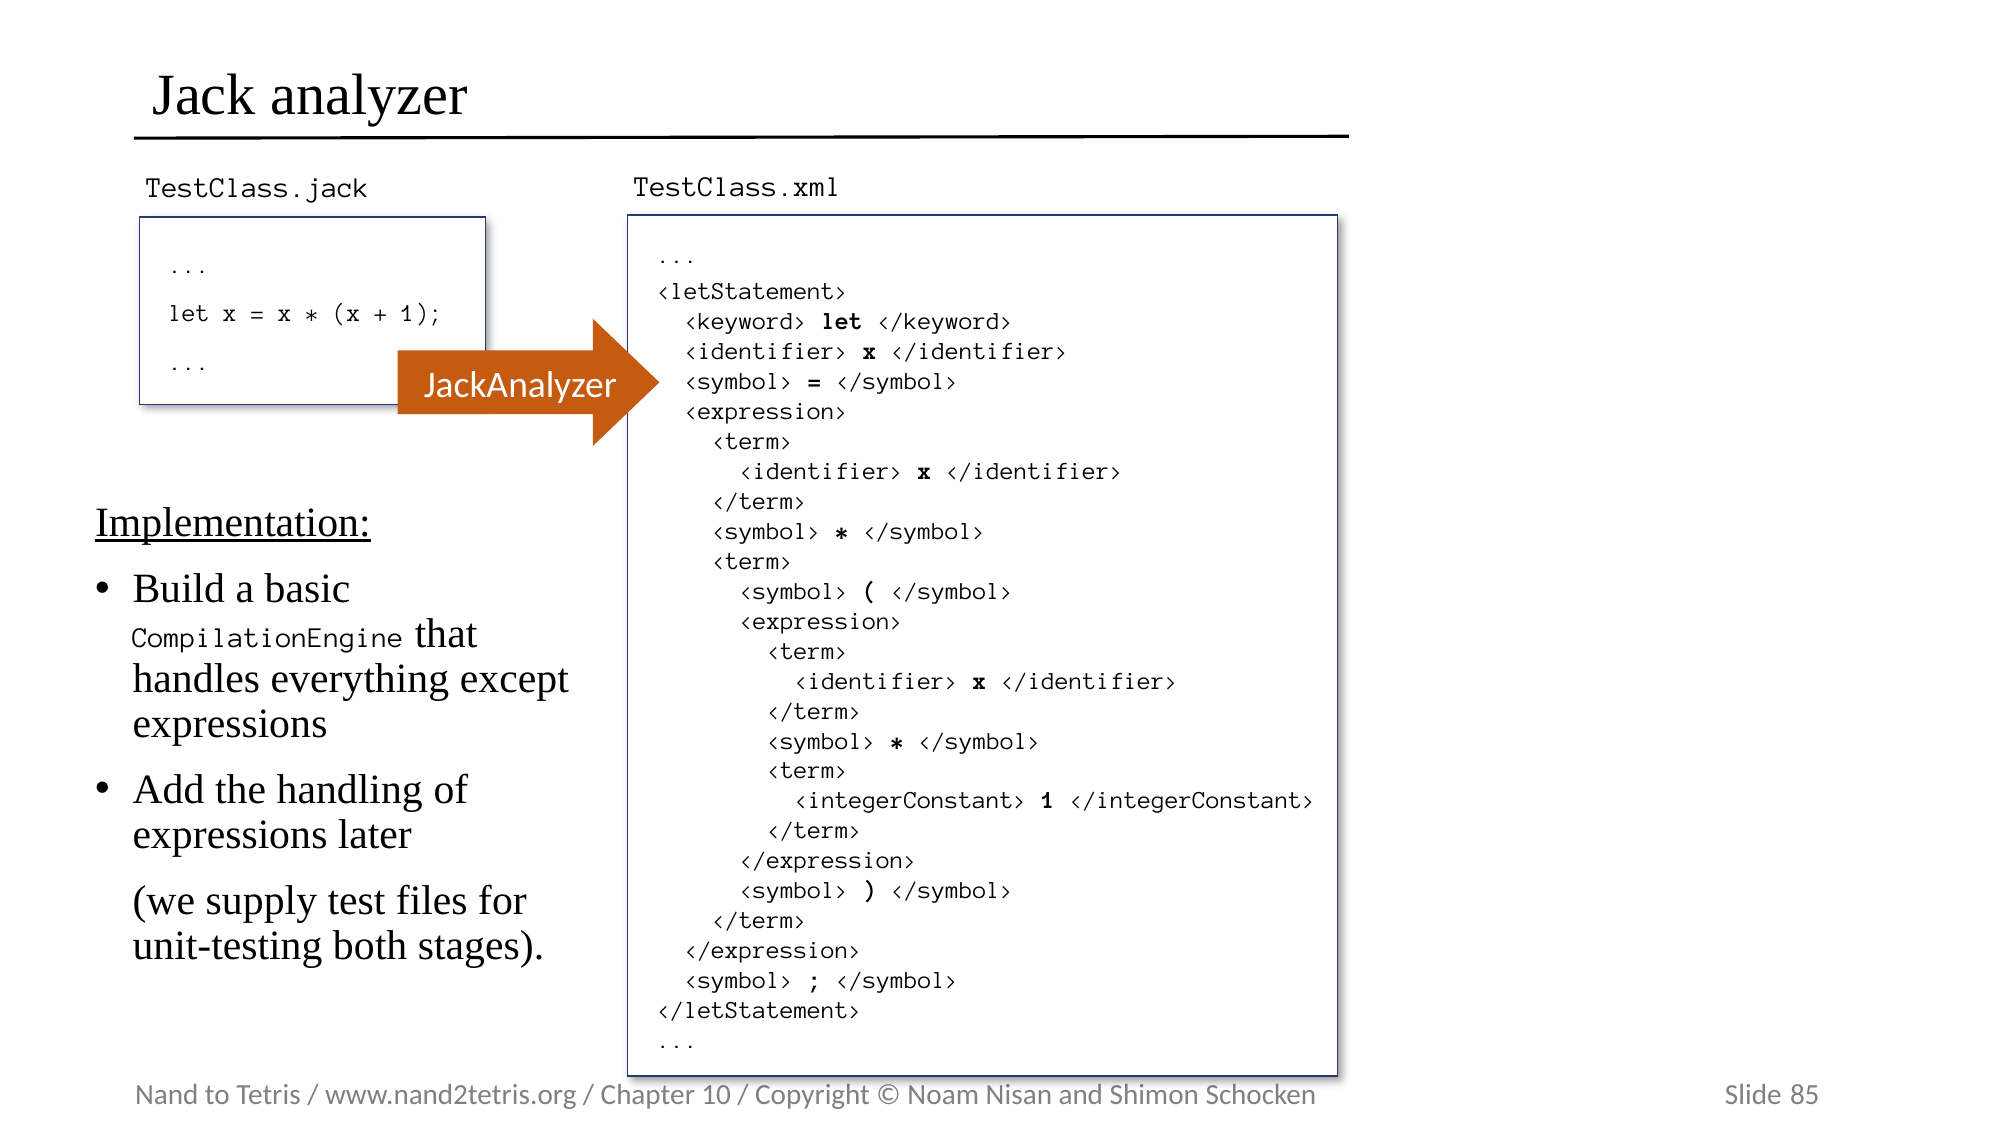

# Jack analyzer

TestClass.xml
...
<letStatement>
  <keyword> let </keyword>
  <identifier> x </identifier>
  <symbol> = </symbol>
  <expression>
    <term>
      <identifier> x </identifier>
    </term>
    <symbol> * </symbol>
    <term>
      <symbol> ( </symbol>
      <expression>
        <term>
          <identifier> x </identifier>
        </term>
        <symbol> * </symbol>
        <term>
          <integerConstant> 1 </integerConstant>
        </term>
      </expression>
      <symbol> ) </symbol>
    </term>
  </expression>
  <symbol> ; </symbol>
</letStatement>
...
  JackAnalyzer
TestClass.jack
...
let x = x * (x + 1);
...
Implementation:
Build a basic CompilationEngine that handles everything except expressions
Add the handling of expressions later
(we supply test files for unit-testing both stages).